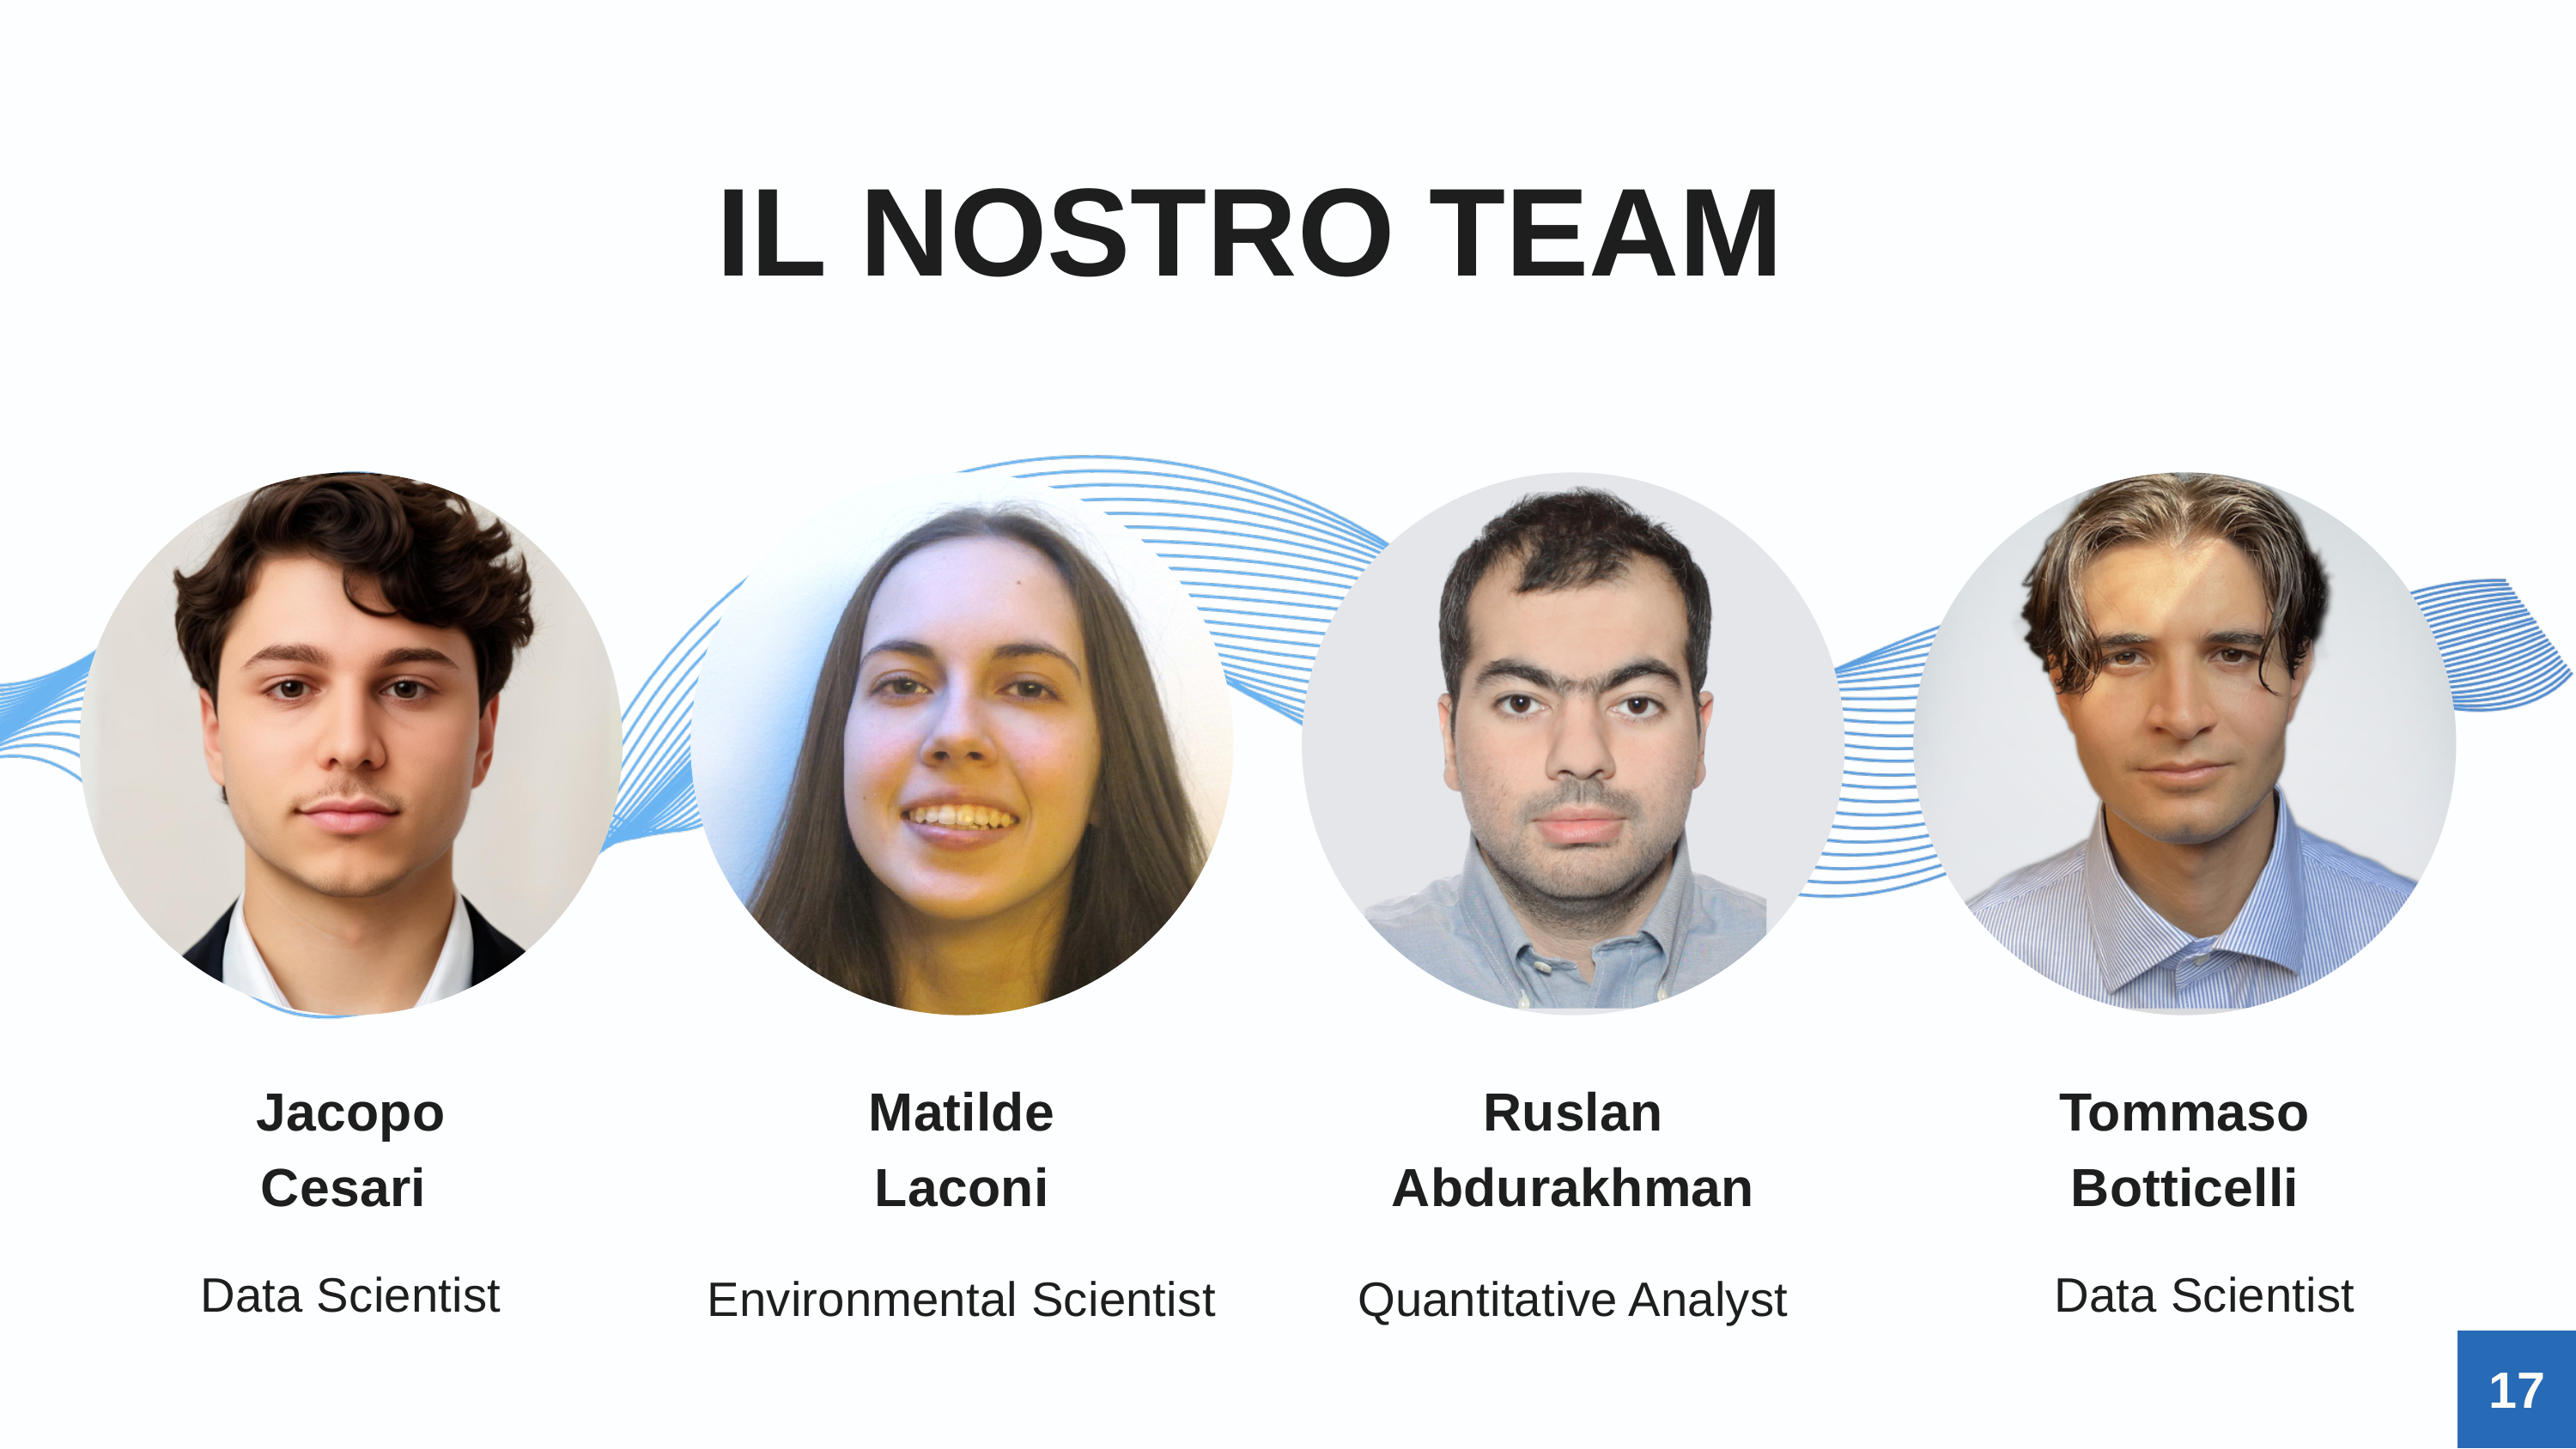

IL NOSTRO TEAM

Jacopo Cesari ​
Tommaso Botticelli
Matilde Laconi
Ruslan Abdurakhman​
Environmental Scientist
Quantitative Analyst
Data Scientist
Data Scientist

17